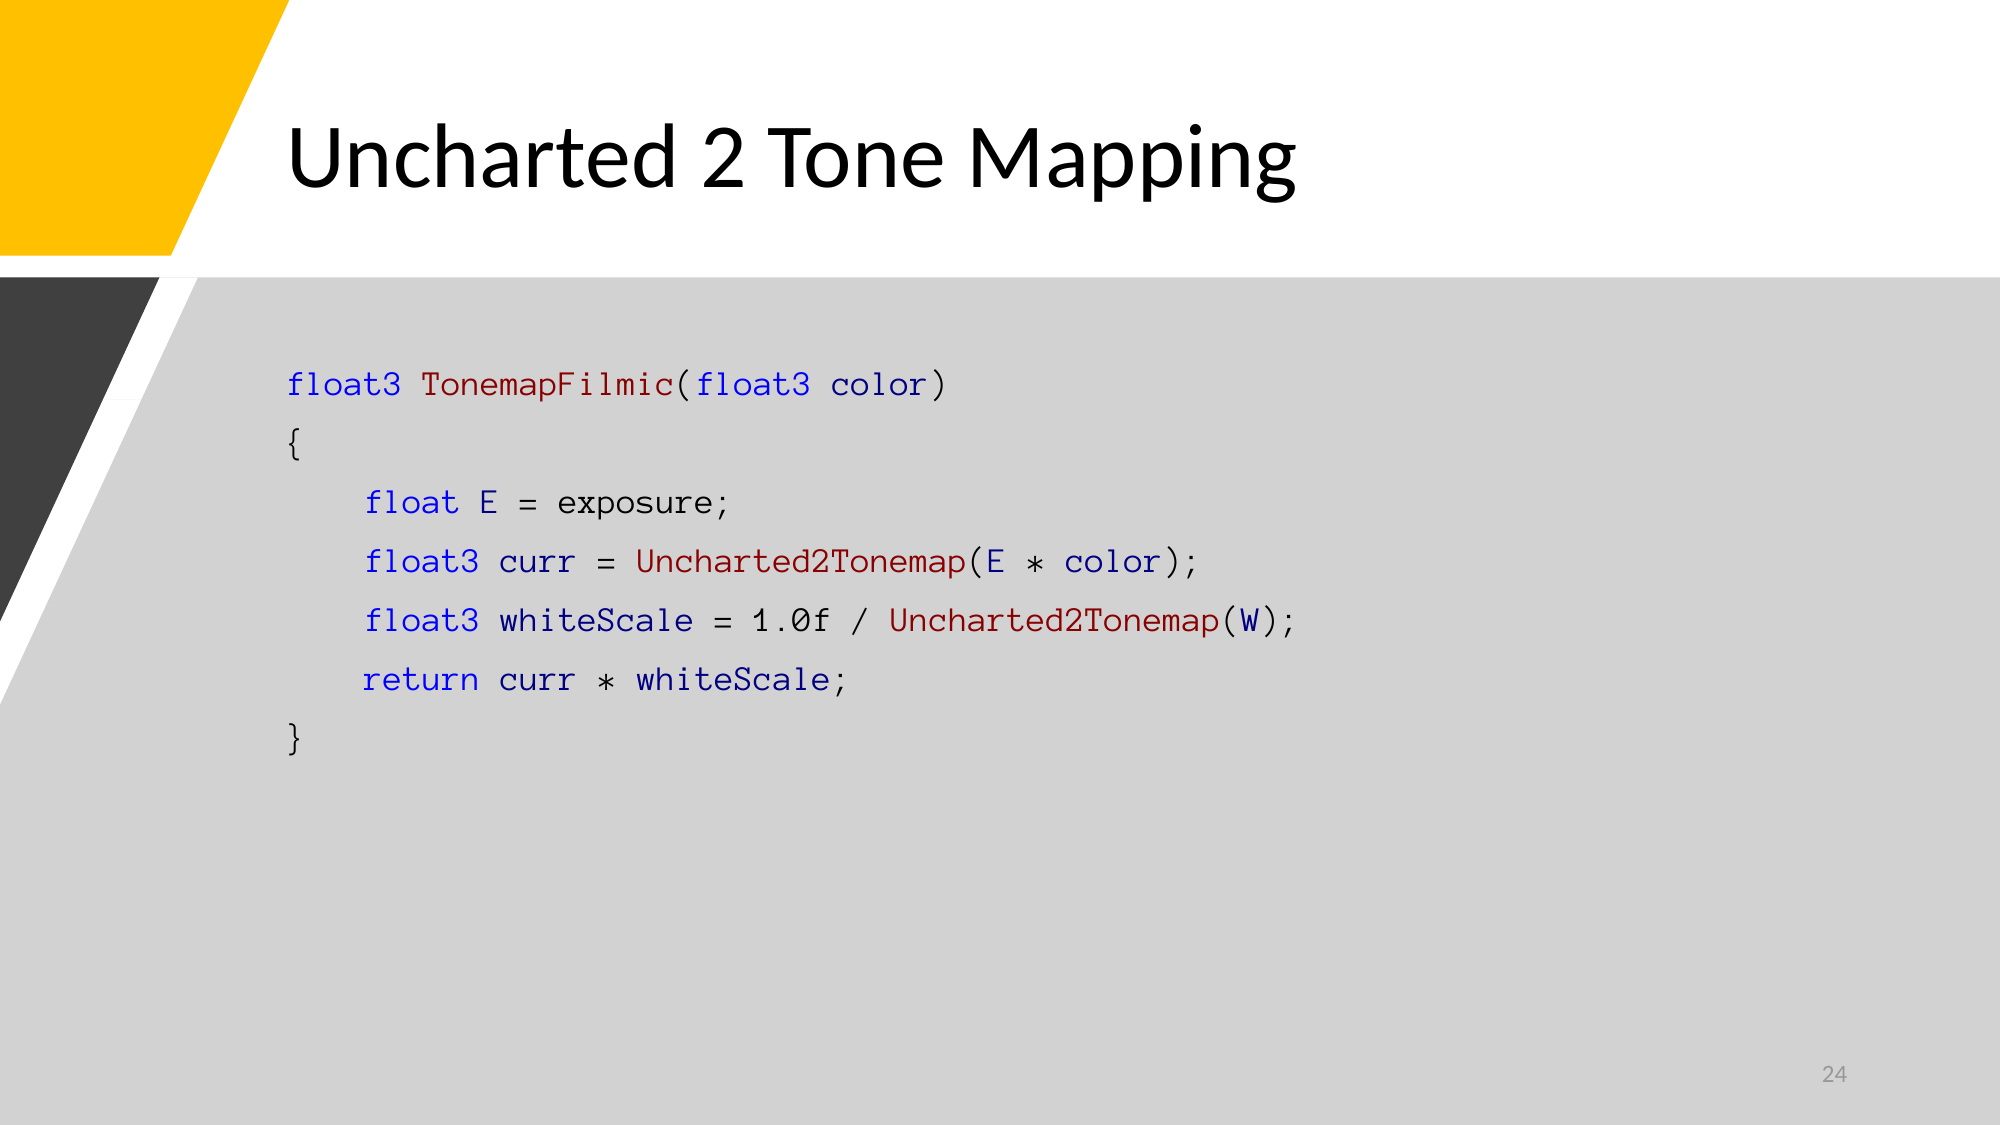

# Uncharted 2 Tone Mapping

float3 TonemapFilmic(float3 color)
{
    float E = exposure;
    float3 curr = Uncharted2Tonemap(E * color);
    float3 whiteScale = 1.0f / Uncharted2Tonemap(W);
    return curr * whiteScale;
}
24